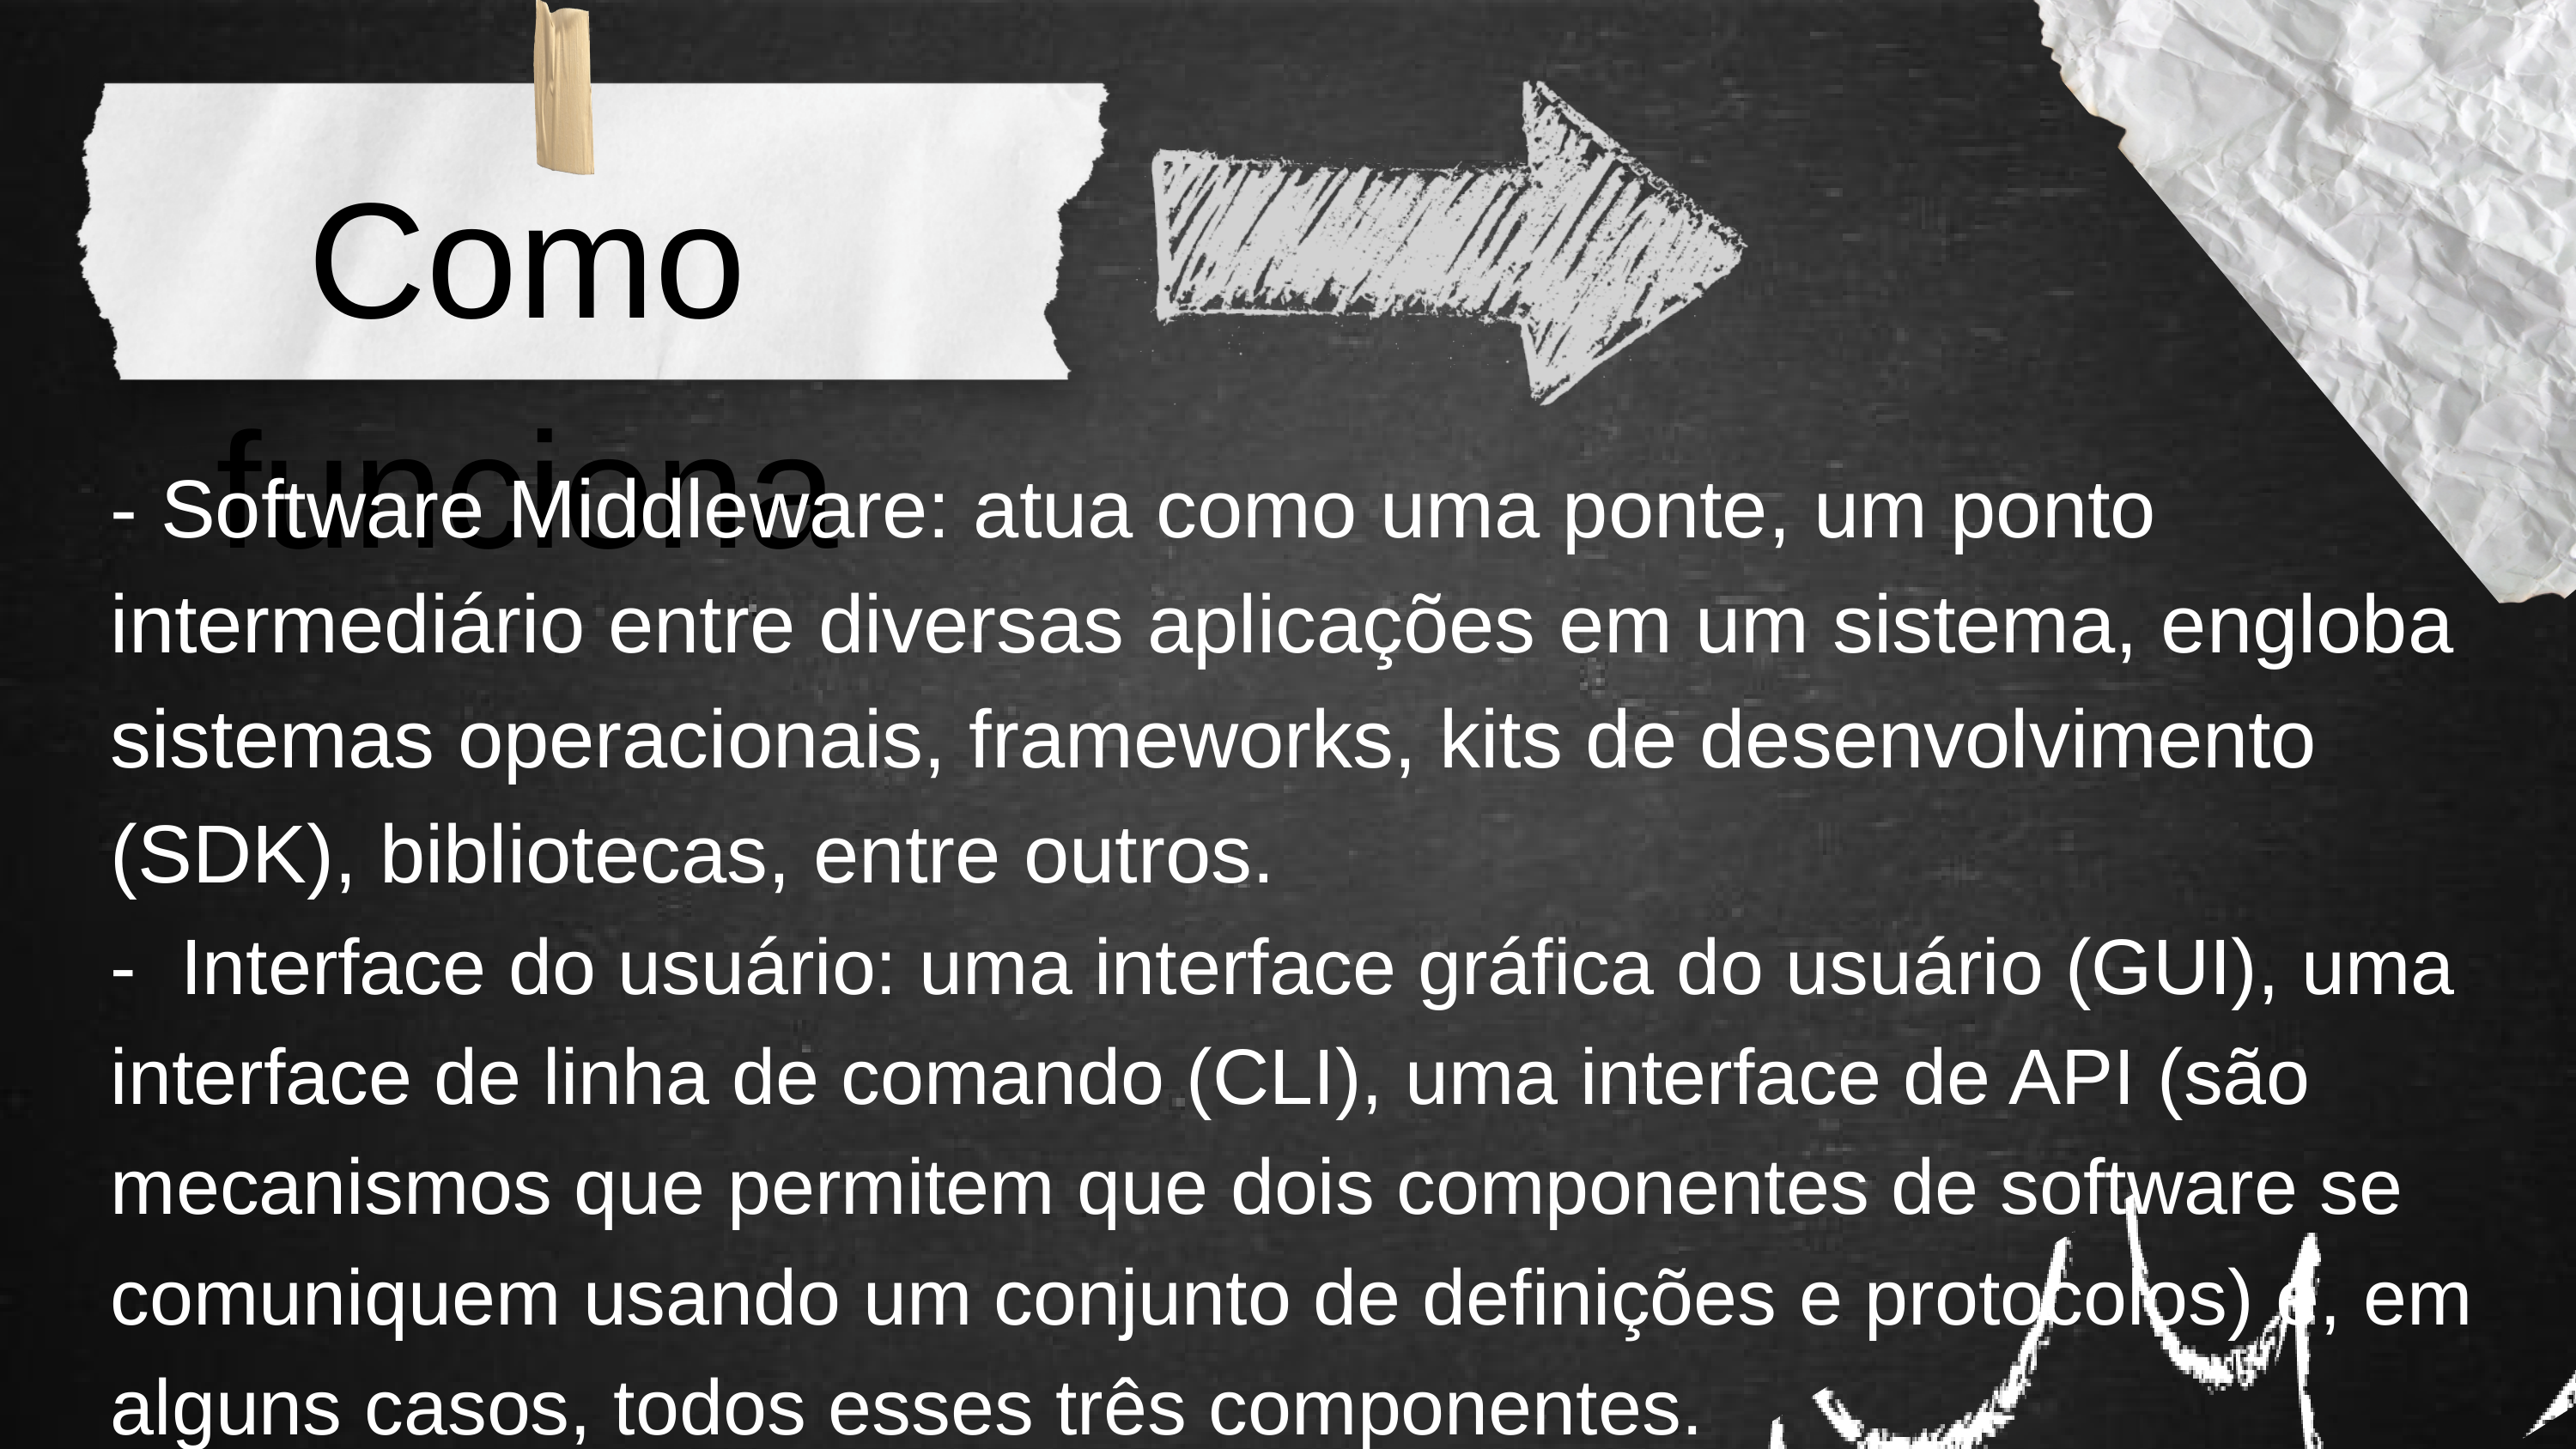

Como funciona
- Software Middleware: atua como uma ponte, um ponto intermediário entre diversas aplicações em um sistema, engloba sistemas operacionais, frameworks, kits de desenvolvimento (SDK), bibliotecas, entre outros.
-  Interface do usuário: uma interface gráfica do usuário (GUI), uma interface de linha de comando (CLI), uma interface de API (são mecanismos que permitem que dois componentes de software se comuniquem usando um conjunto de definições e protocolos) e, em alguns casos, todos esses três componentes.